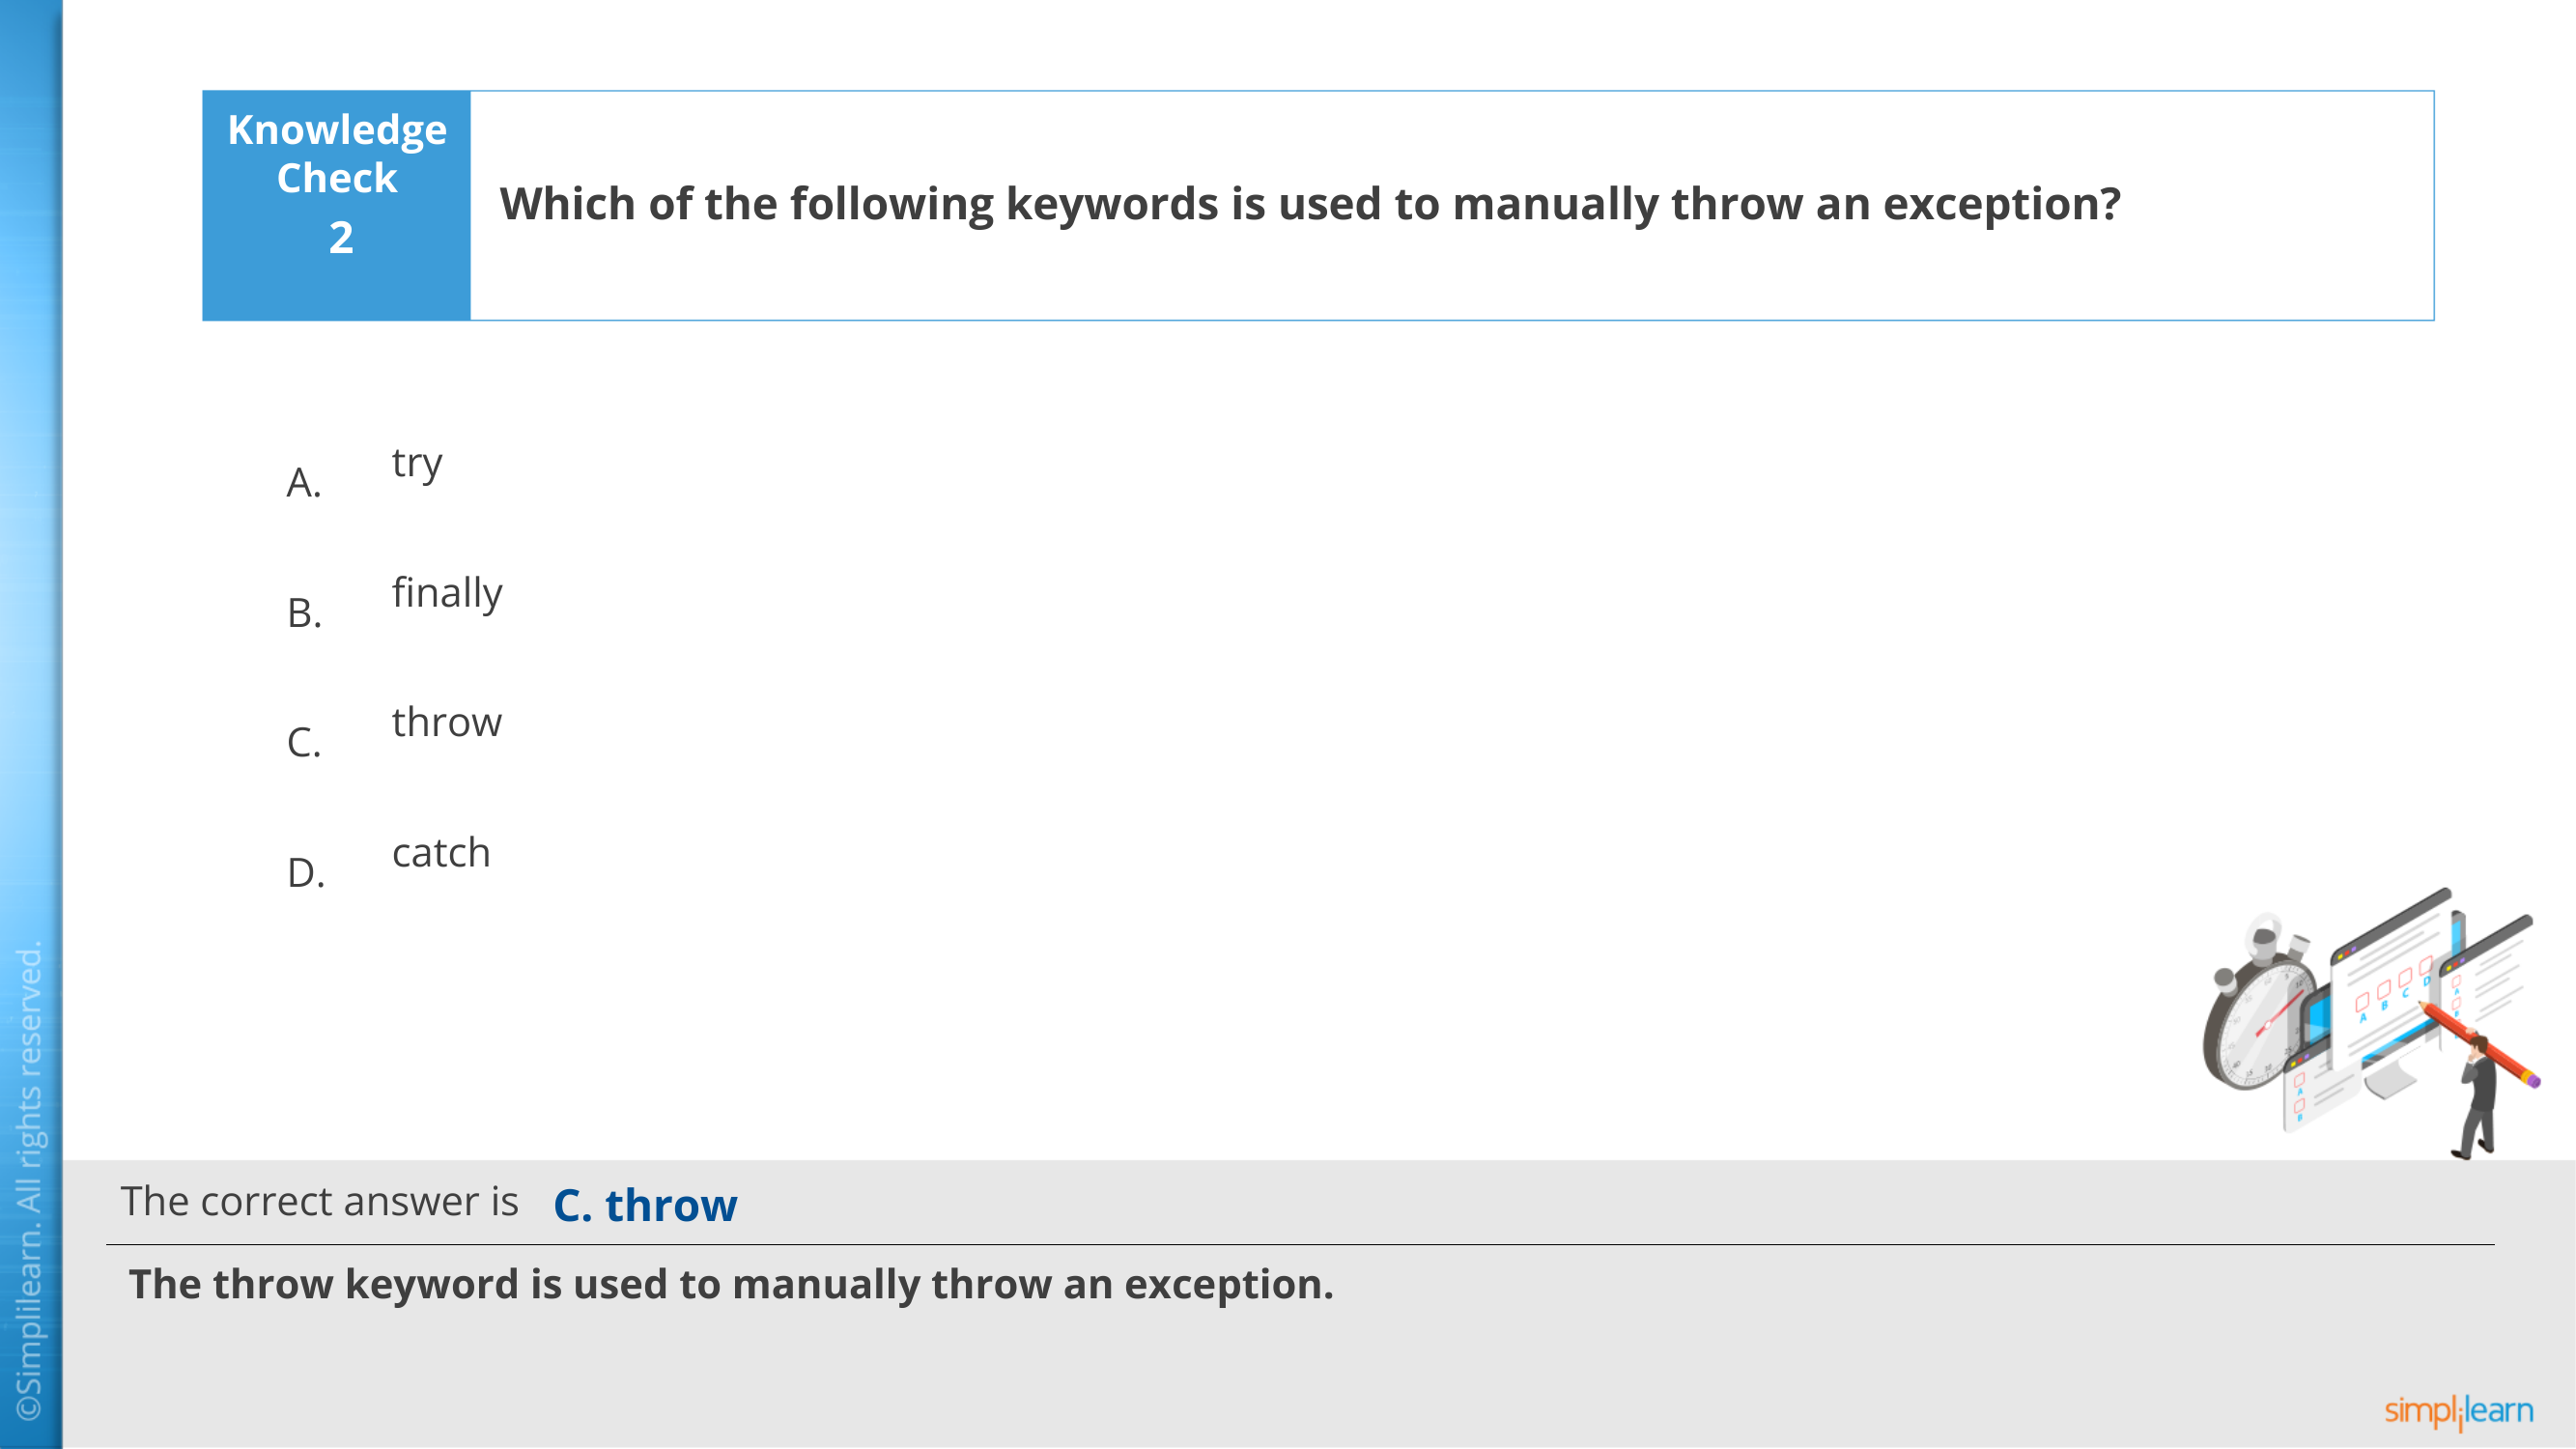

Which of the following keywords is used to manually throw an exception?
2
try
finally
throw
catch
C. throw
The throw keyword is used to manually throw an exception.